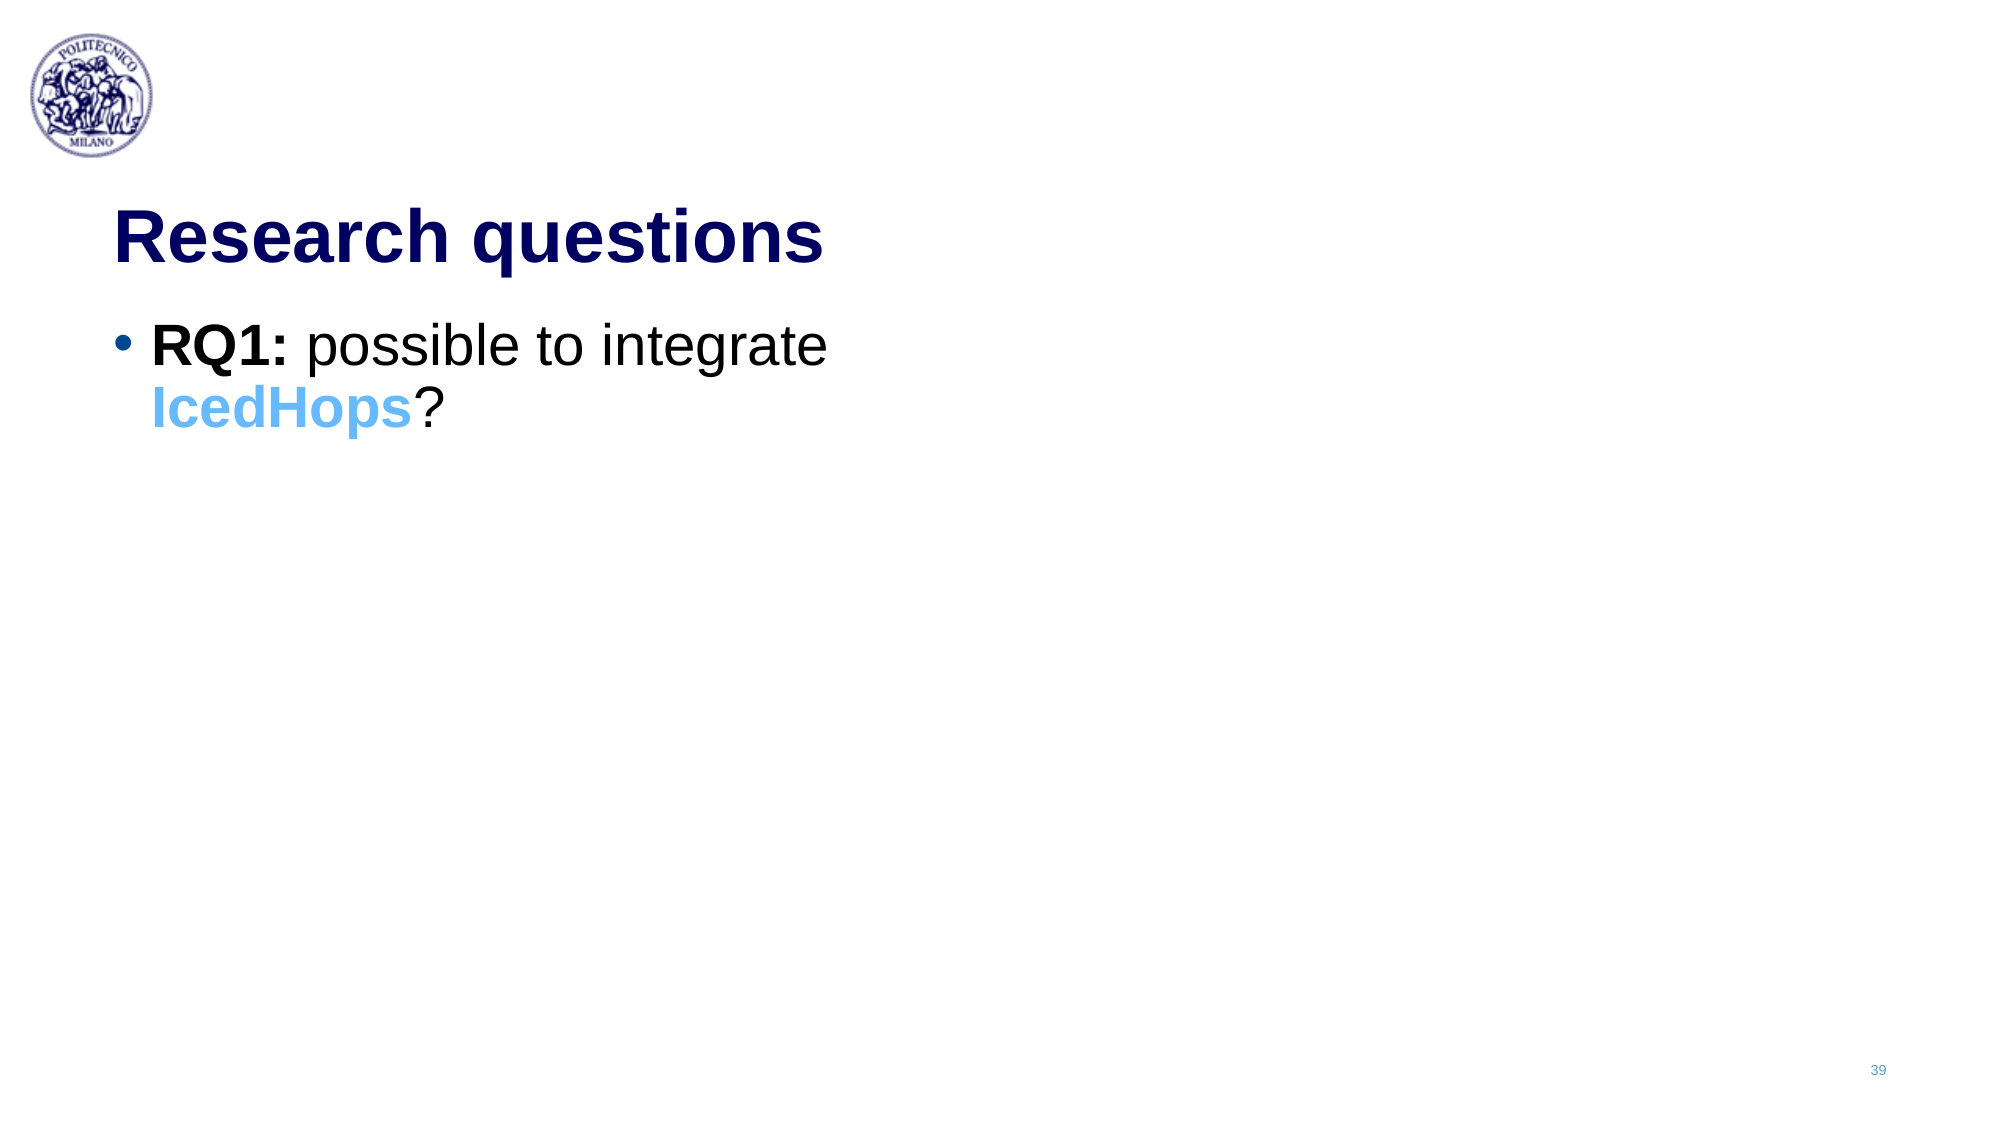

# Research questions
RQ1: possible to integrate IcedHops?
39